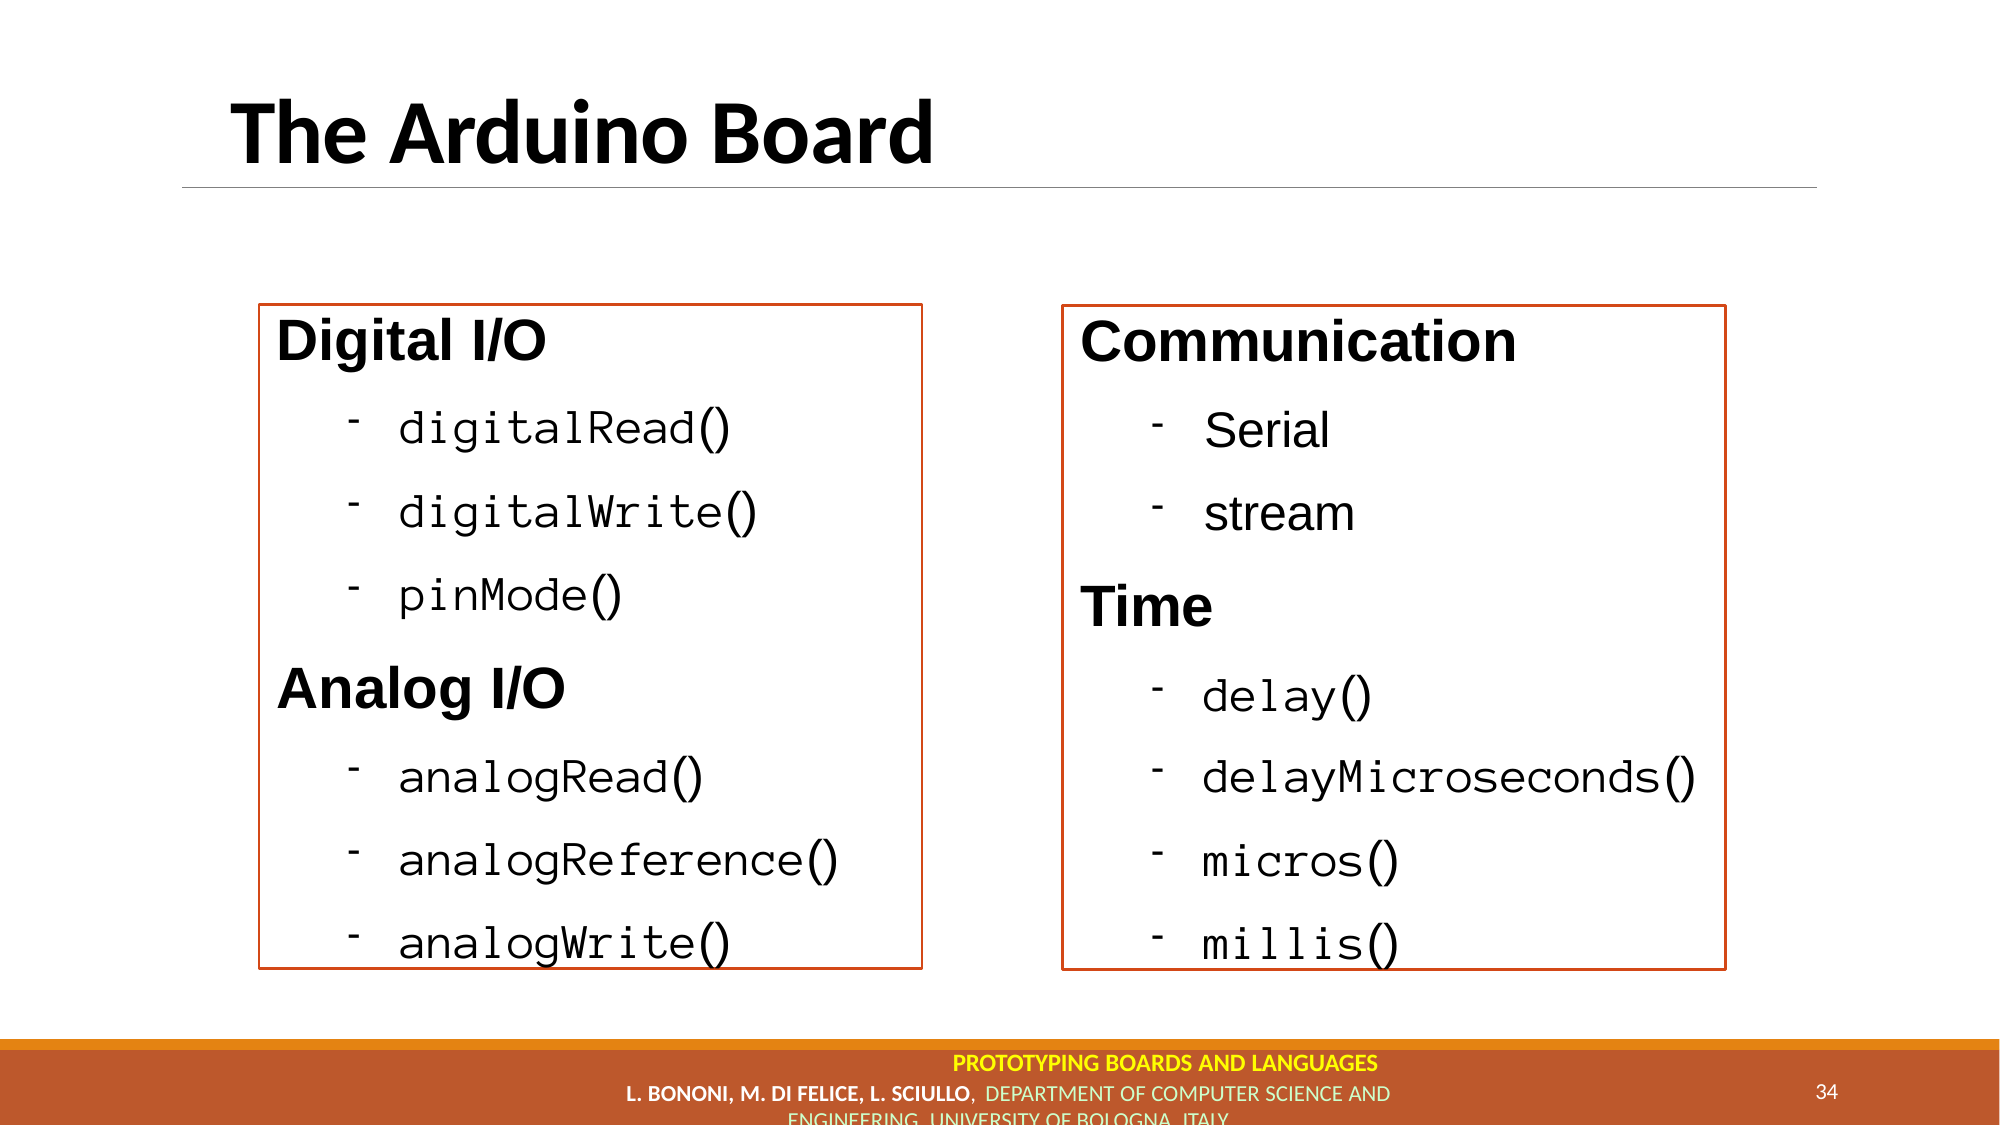

# The Arduino Board
Digital I/O
digitalRead()
digitalWrite()
pinMode()
Analog I/O
analogRead()
analogReference()
analogWrite()
Communication
Serial
stream
Time
delay()
delayMicroseconds()
micros()
millis()
PROTOTYPING BOARDS AND LANGUAGES
L. BONONI, M. DI FELICE, L. SCIULLO, DEPARTMENT OF COMPUTER SCIENCE AND ENGINEERING, UNIVERSITY OF BOLOGNA, ITALY
34